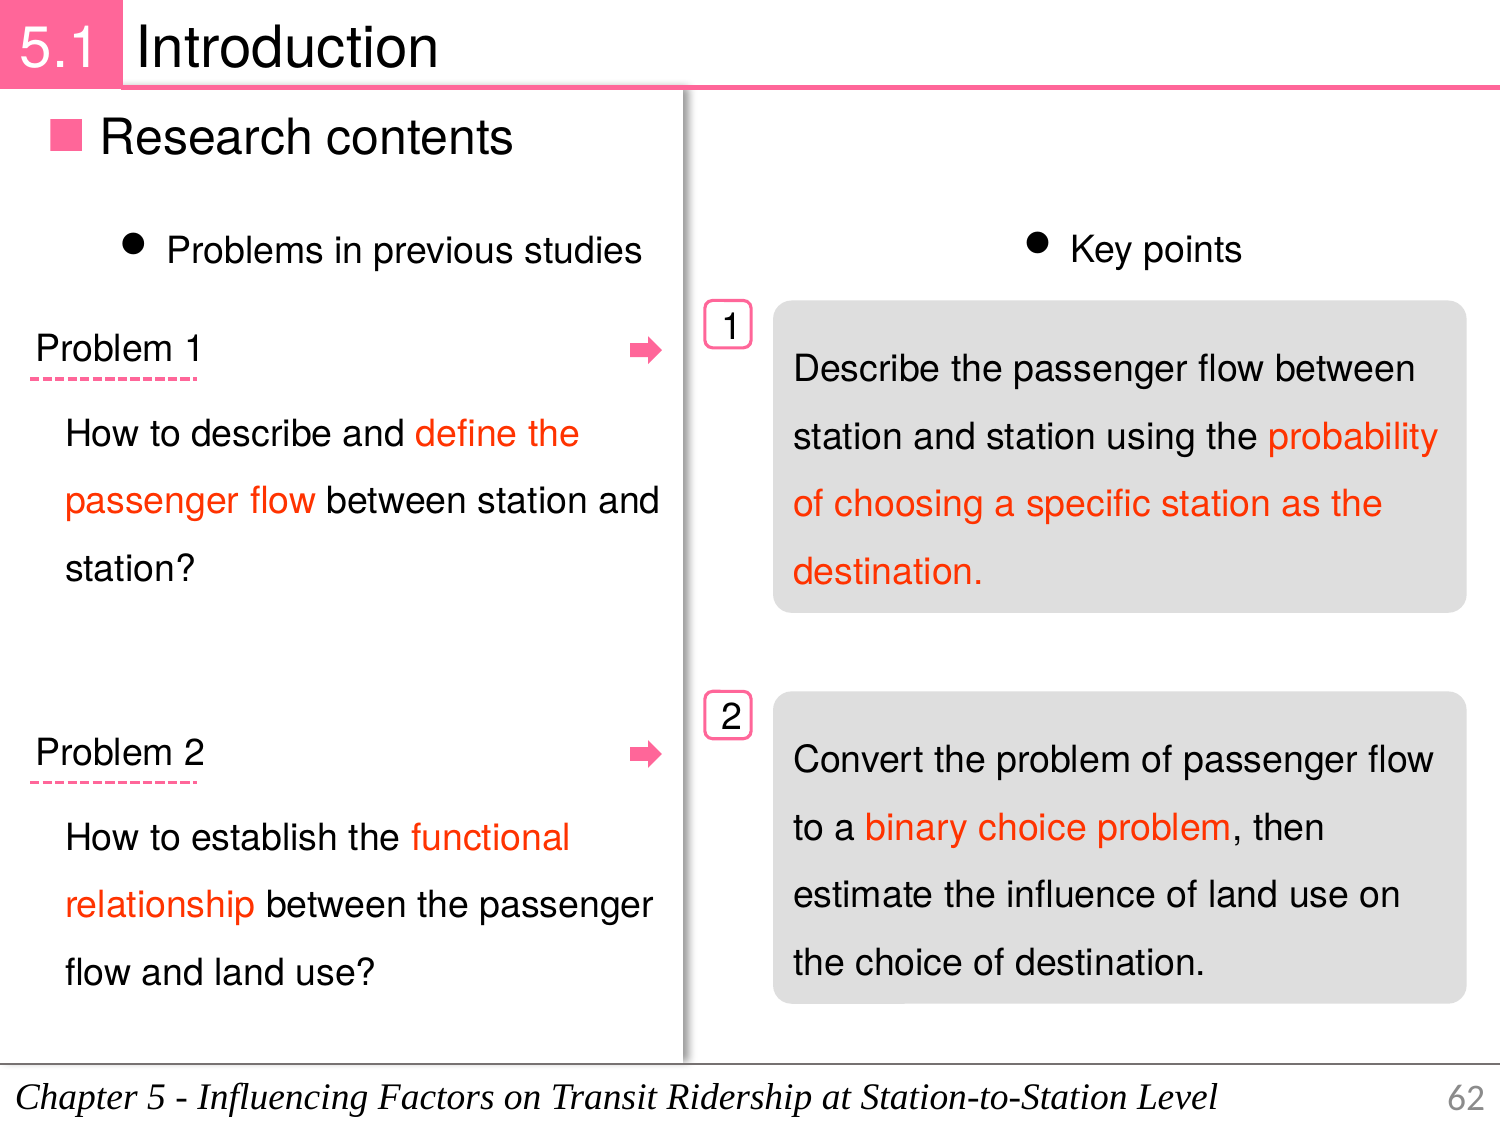

5.1
Introduction

Research contents

Key points
Problems in previous studies
1
Describe the passenger flow between station and station using the probability of choosing a specific station as the destination.
Problem 1

How to describe and define the passenger flow between station and station?
2
Convert the problem of passenger flow to a binary choice problem, then estimate the influence of land use on the choice of destination.
Problem 2

How to establish the functional relationship between the passenger flow and land use?
Chapter 5 - Influencing Factors on Transit Ridership at Station-to-Station Level
62